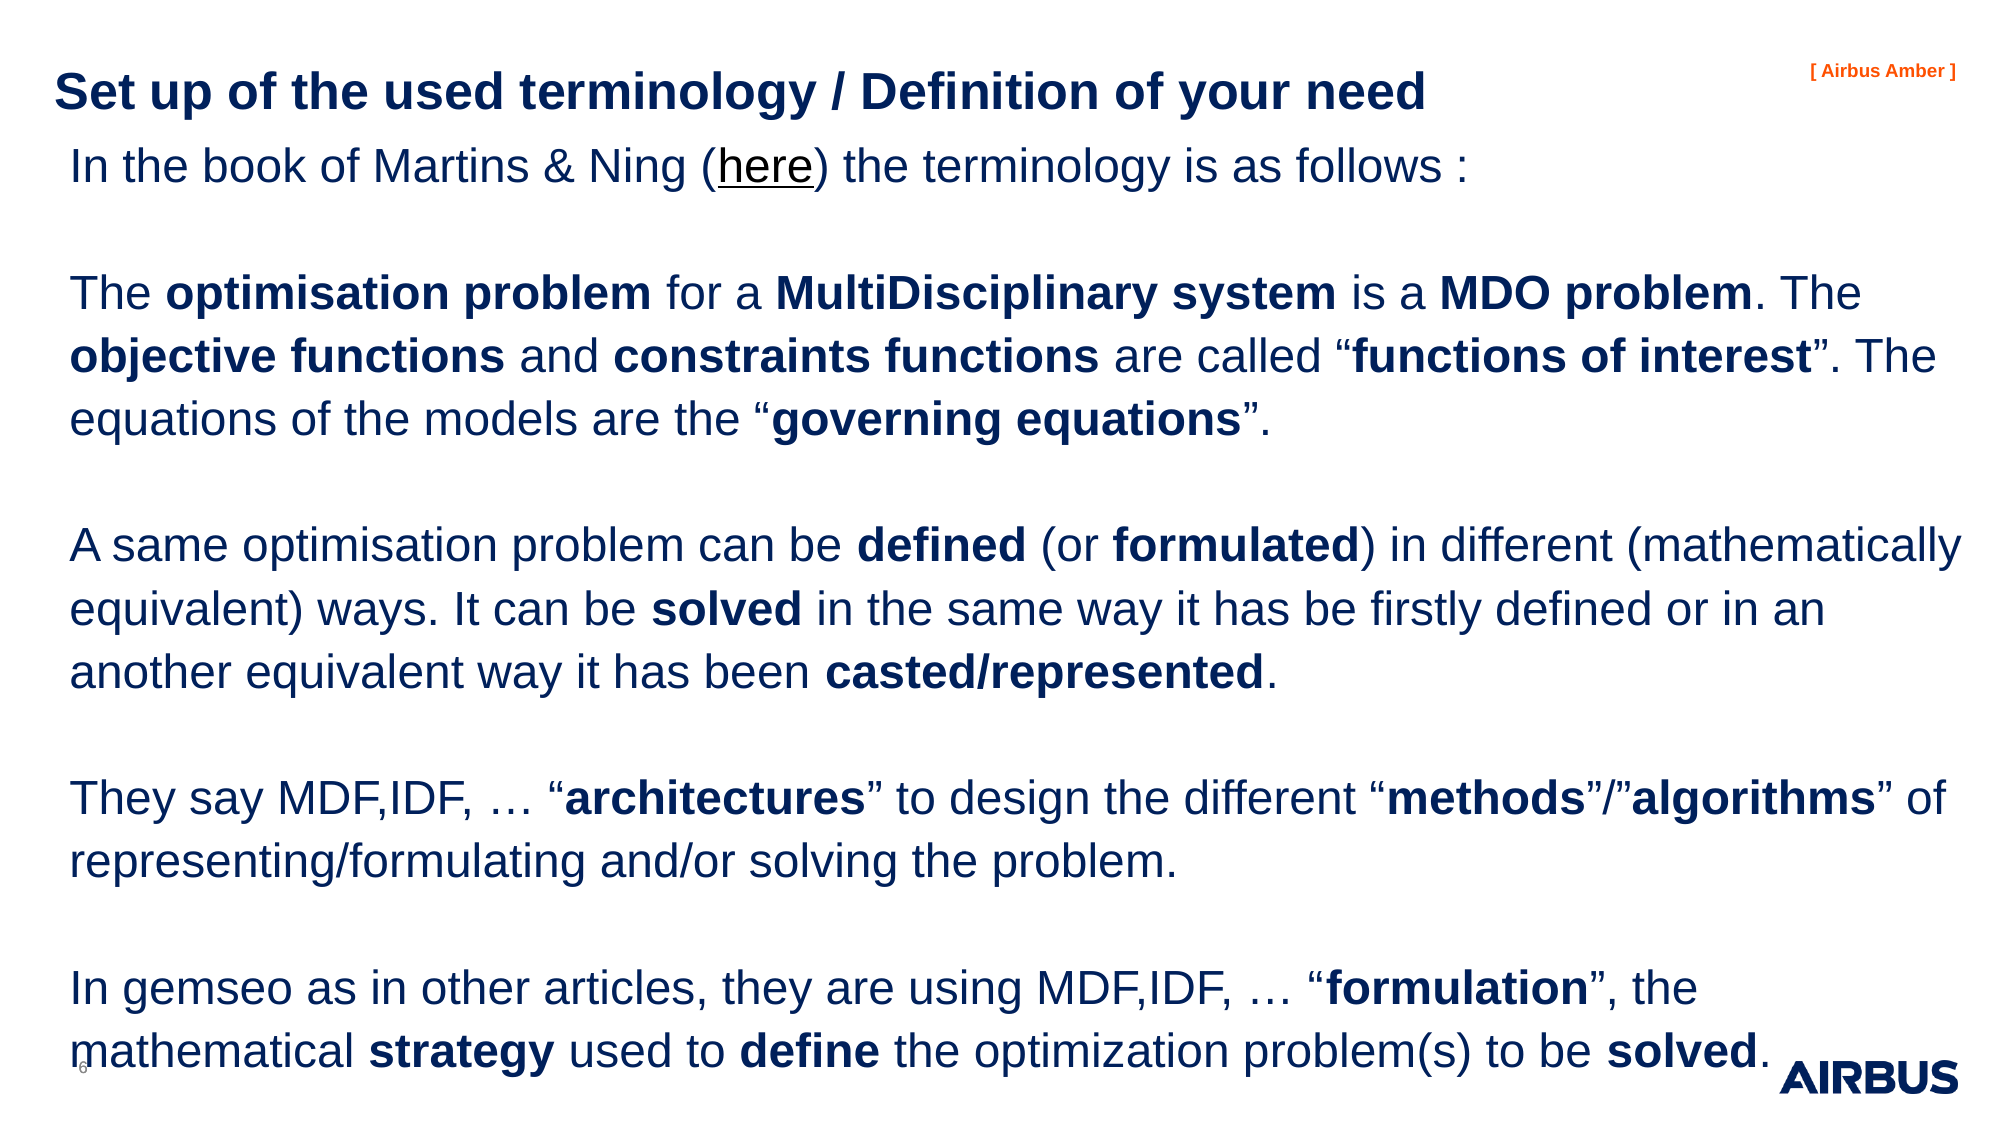

# Set up of the used terminology / Definition of your need
In the book of Martins & Ning (here) the terminology is as follows :

The optimisation problem for a MultiDisciplinary system is a MDO problem. The objective functions and constraints functions are called “functions of interest”. The equations of the models are the “governing equations”.

A same optimisation problem can be defined (or formulated) in different (mathematically equivalent) ways. It can be solved in the same way it has be firstly defined or in an another equivalent way it has been casted/represented.

They say MDF,IDF, … “architectures” to design the different “methods”/”algorithms” of representing/formulating and/or solving the problem.

In gemseo as in other articles, they are using MDF,IDF, … “formulation”, the mathematical strategy used to define the optimization problem(s) to be solved.
6